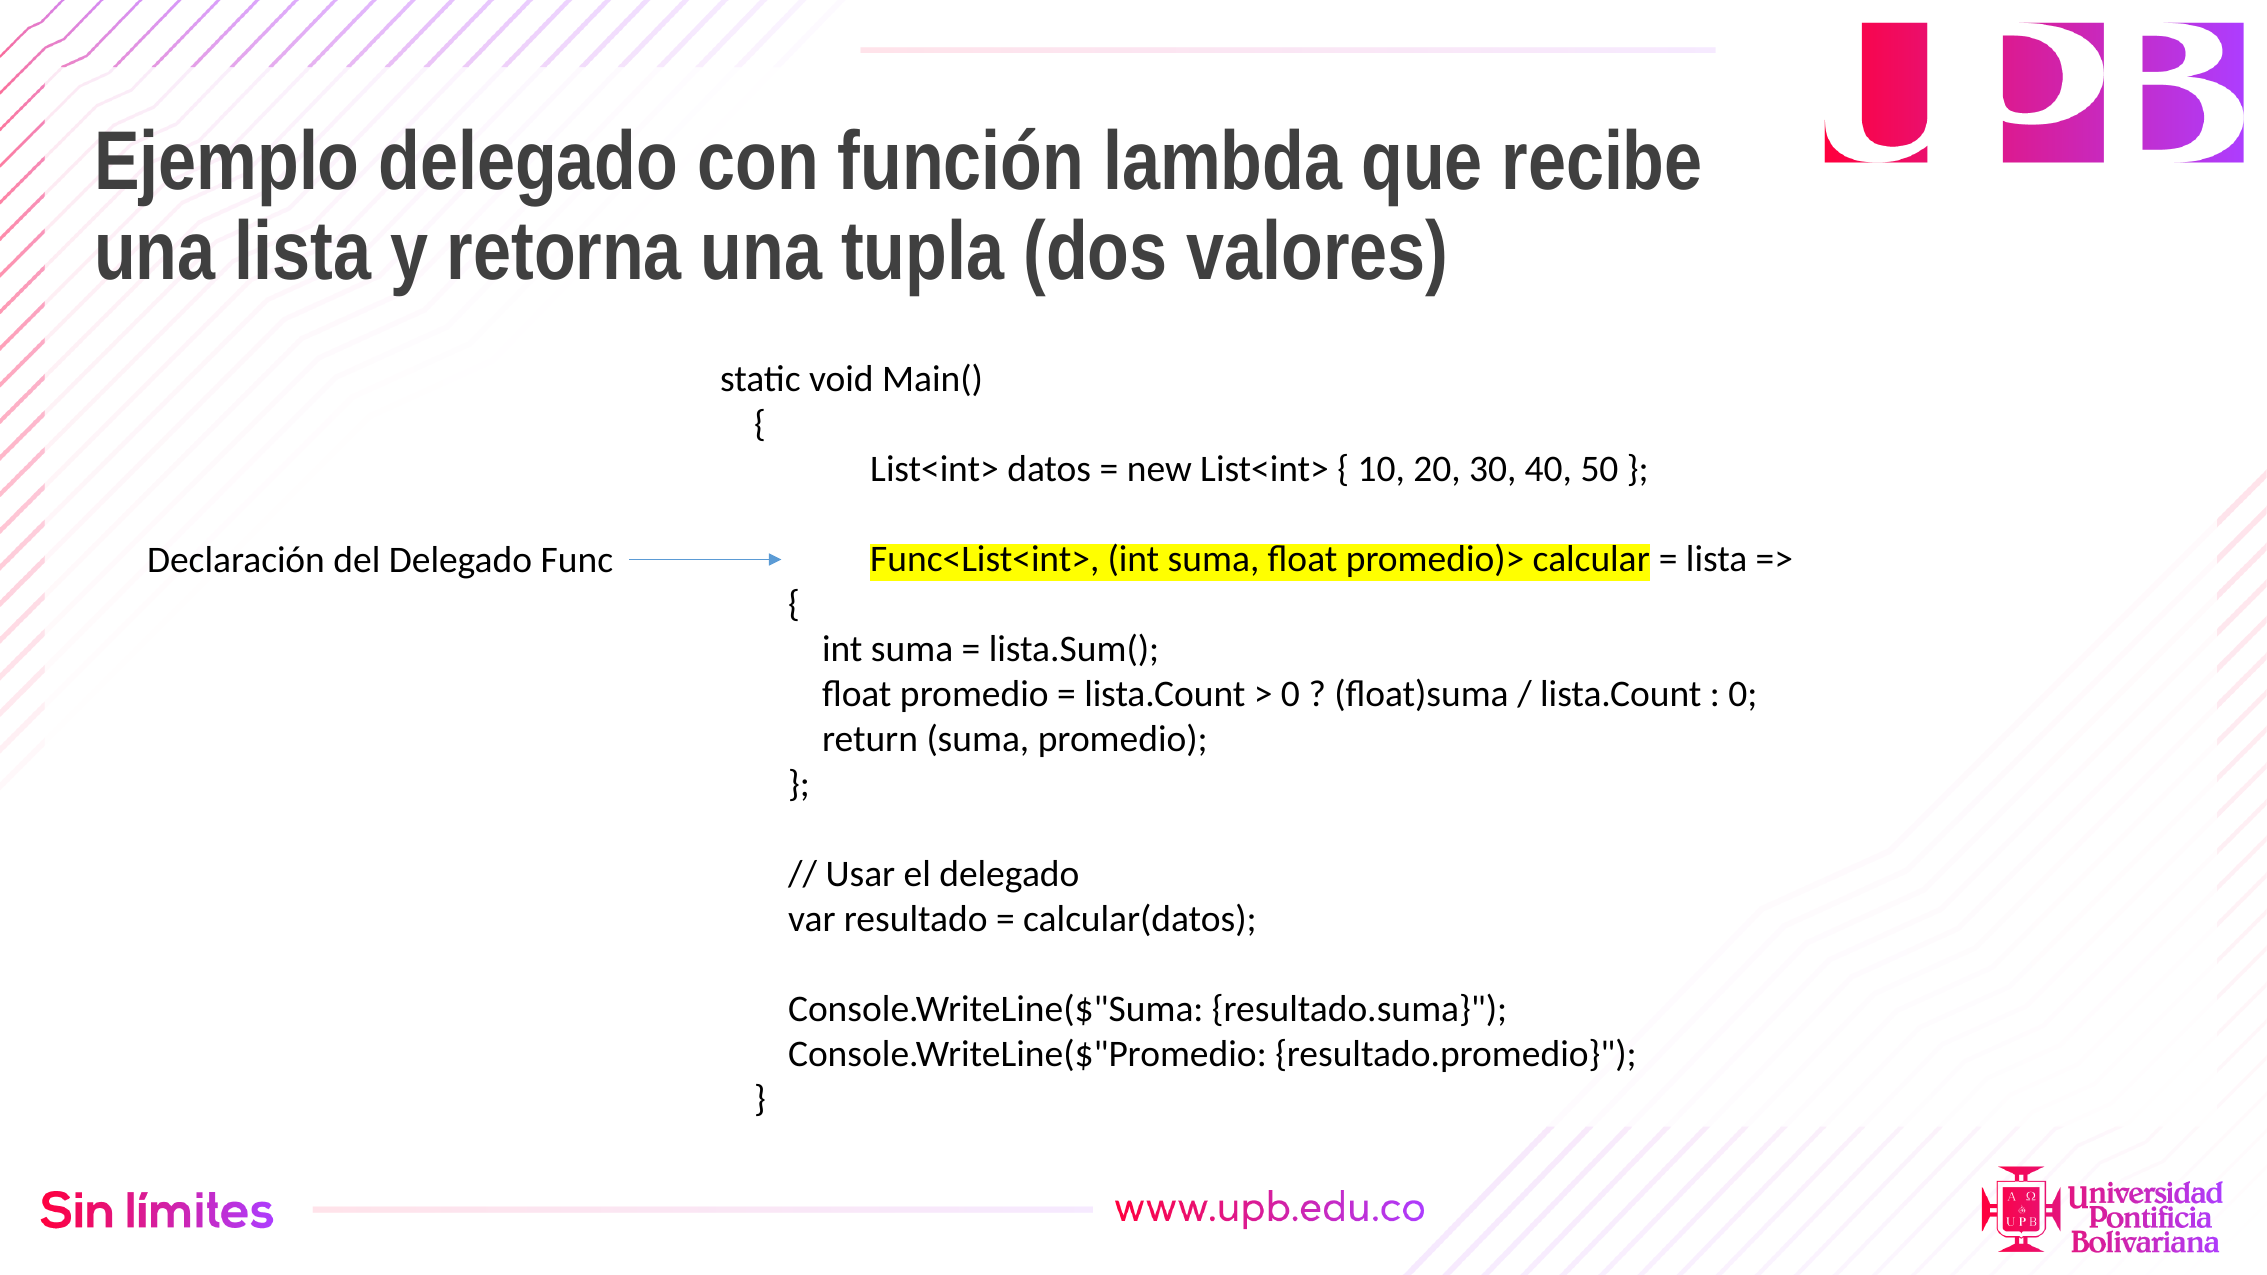

# Ejemplo delegado con función lambda que recibe una lista y retorna una tupla (dos valores)
static void Main()
    {
	List<int> datos = new List<int> { 10, 20, 30, 40, 50 };

	Func<List<int>, (int suma, float promedio)> calcular = lista =>
        {
            int suma = lista.Sum();
            float promedio = lista.Count > 0 ? (float)suma / lista.Count : 0;
            return (suma, promedio);
        };

        // Usar el delegado
        var resultado = calcular(datos);

        Console.WriteLine($"Suma: {resultado.suma}");
        Console.WriteLine($"Promedio: {resultado.promedio}");
    }
Declaración del Delegado Func